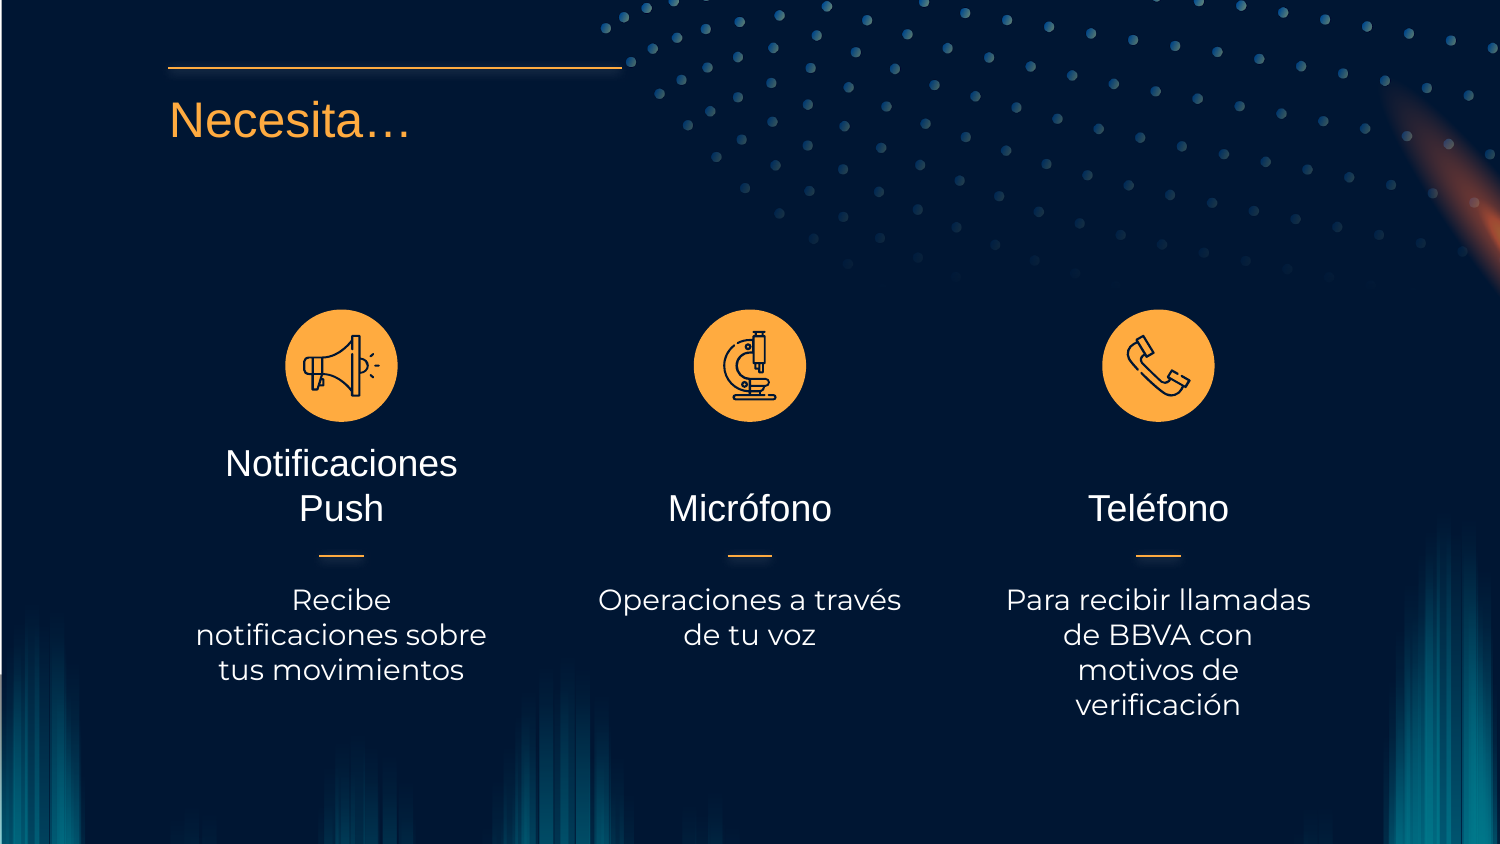

Necesita…

Notificaciones Push
# Micrófono
Teléfono
Recibe notificaciones sobre tus movimientos
Operaciones a través de tu voz
Para recibir llamadas de BBVA con motivos de verificación